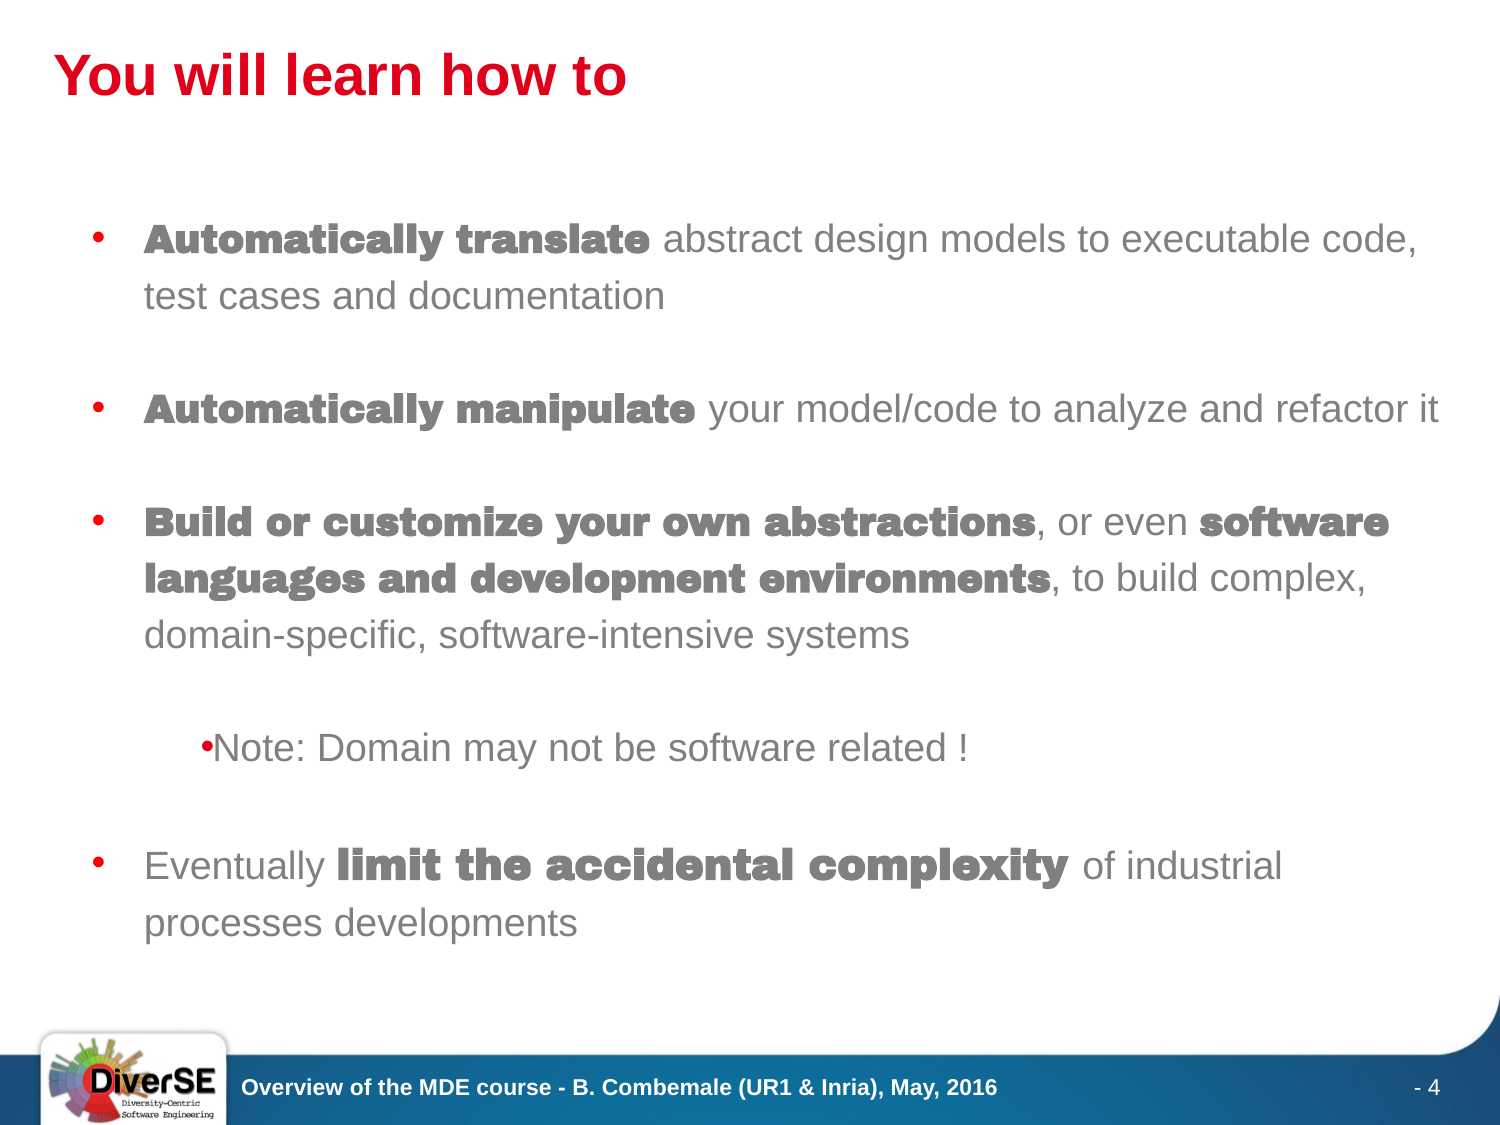

# You will learn how to
Automatically translate abstract design models to executable code, test cases and documentation

Automatically manipulate your model/code to analyze and refactor it

Build or customize your own abstractions, or even software languages and development environments, to build complex, domain-specific, software-intensive systems

Note: Domain may not be software related !

Eventually limit the accidental complexity of industrial processes developments
Overview of the MDE course - B. Combemale (UR1 & Inria), May, 2016
- 4